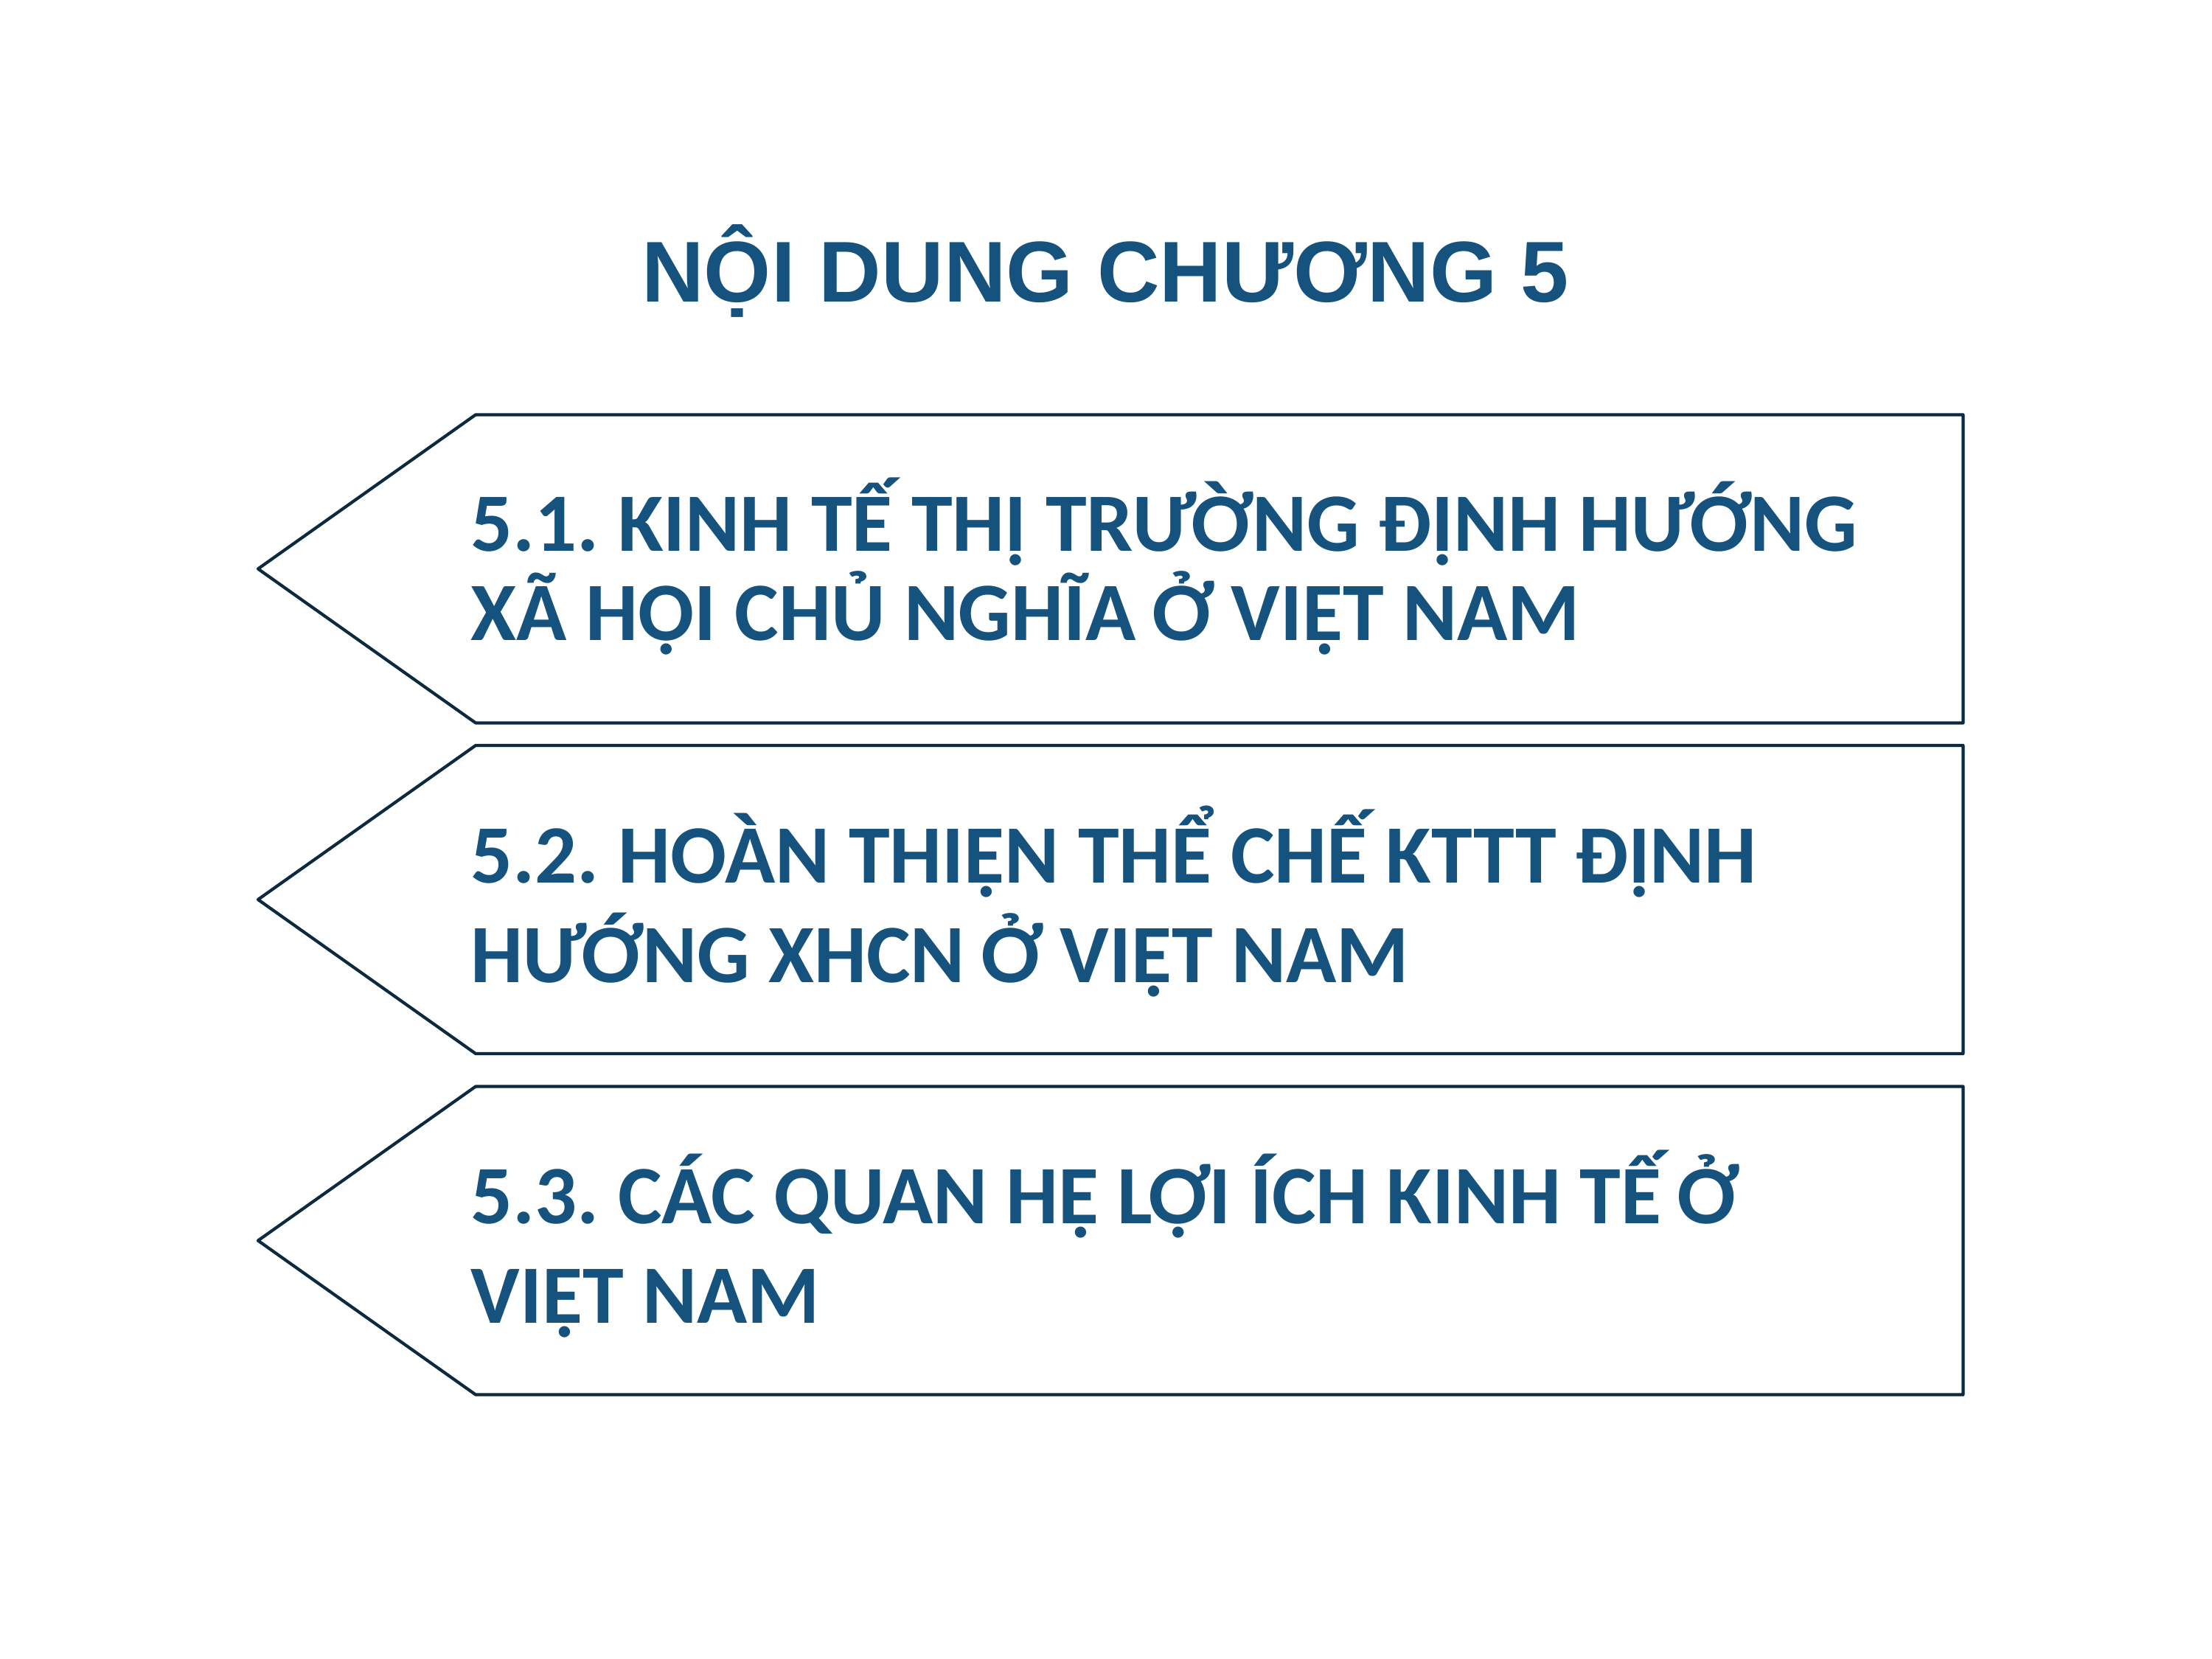

# NỘI DUNG CHƯƠNG 5
5.1. KINH TẾ THỊ TRƯỜNG ĐỊNH HƯỚNG XÃ HỘI CHỦ NGHĨA Ở VIỆT NAM
5.2. HOÀN THIỆN THỂ CHẾ KTTT ĐỊNH HƯỚNG XHCN Ở VIỆT NAM
5.3. CÁC QUAN HỆ LỢI ÍCH KINH TẾ Ở VIỆT NAM